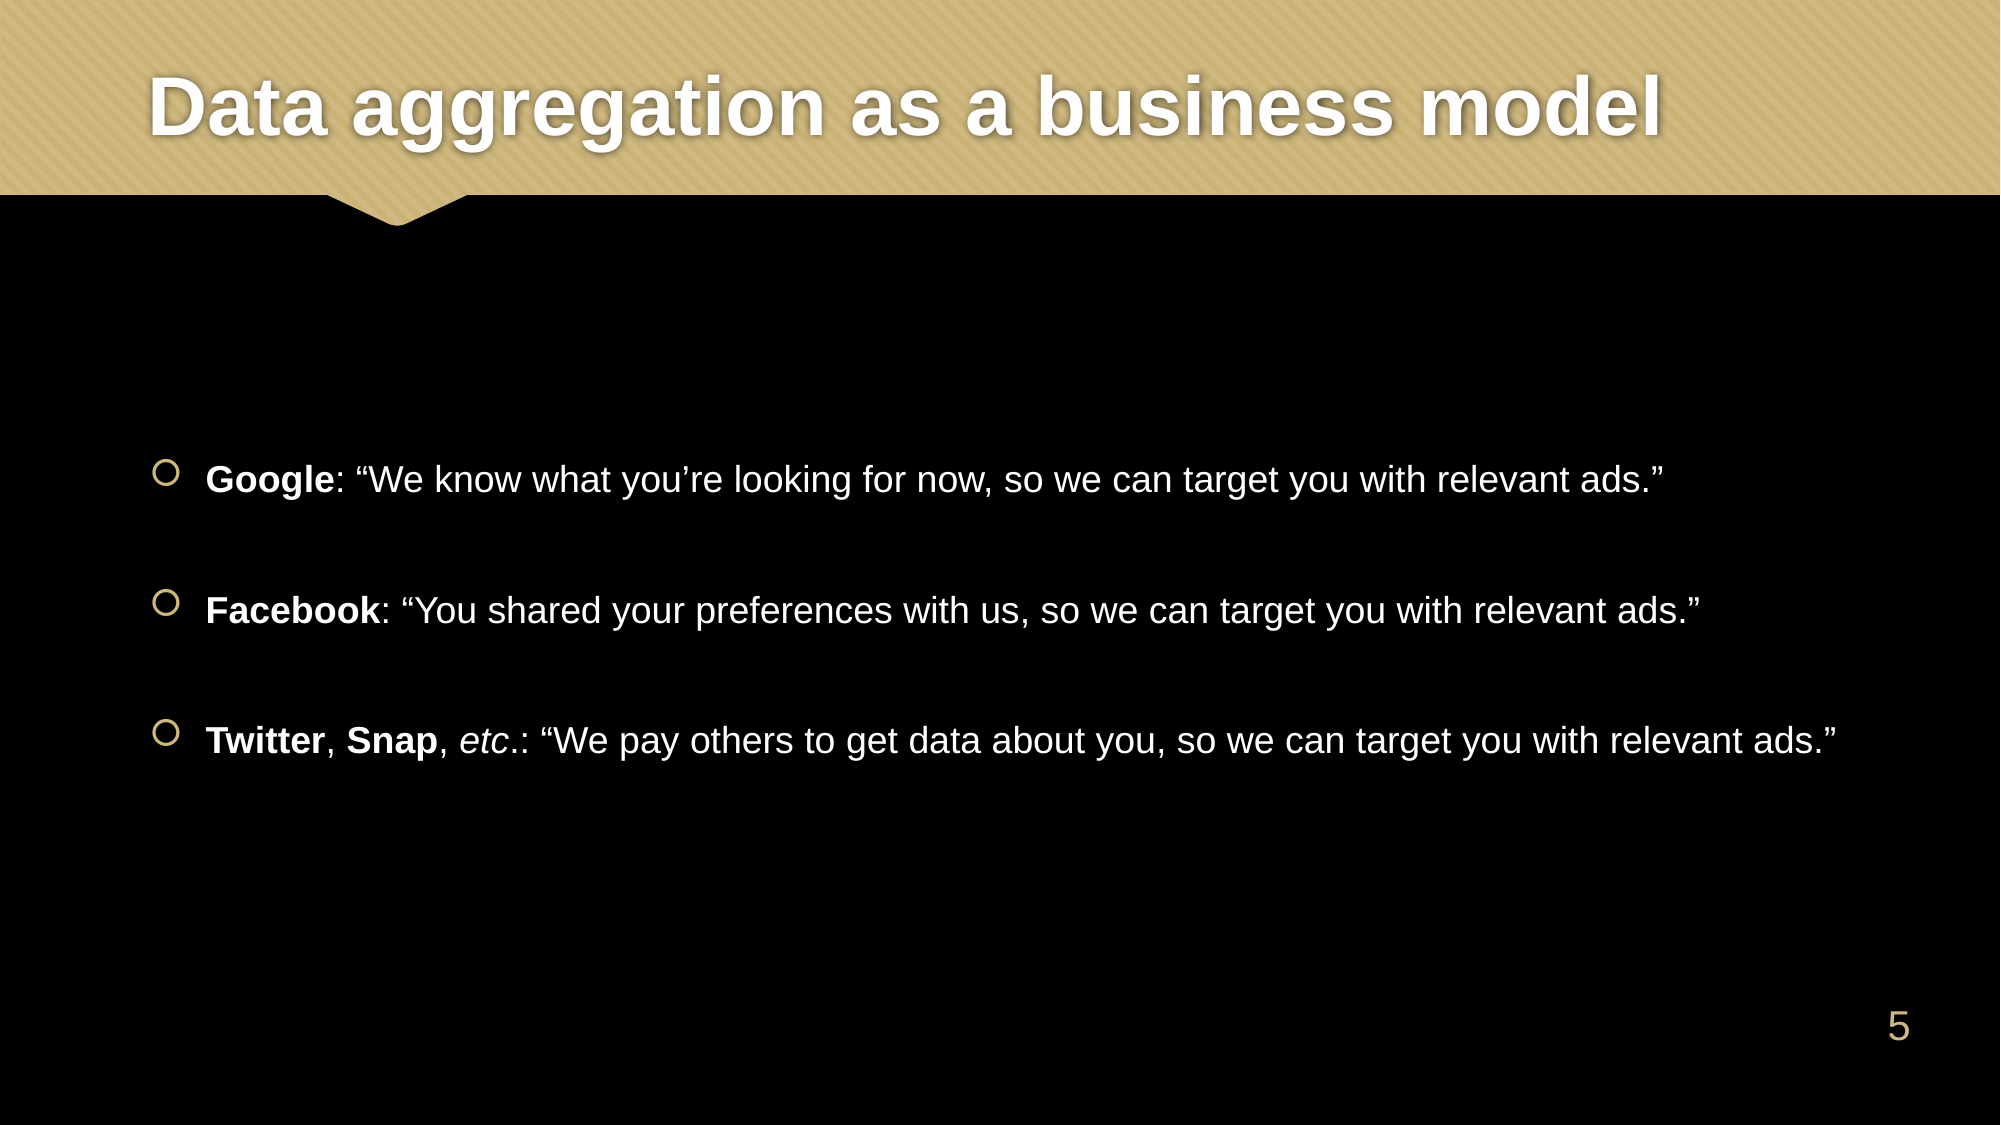

# Data aggregation as a business model
Google: “We know what you’re looking for now, so we can target you with relevant ads.”

Facebook: “You shared your preferences with us, so we can target you with relevant ads.”

Twitter, Snap, etc.: “We pay others to get data about you, so we can target you with relevant ads.”
5